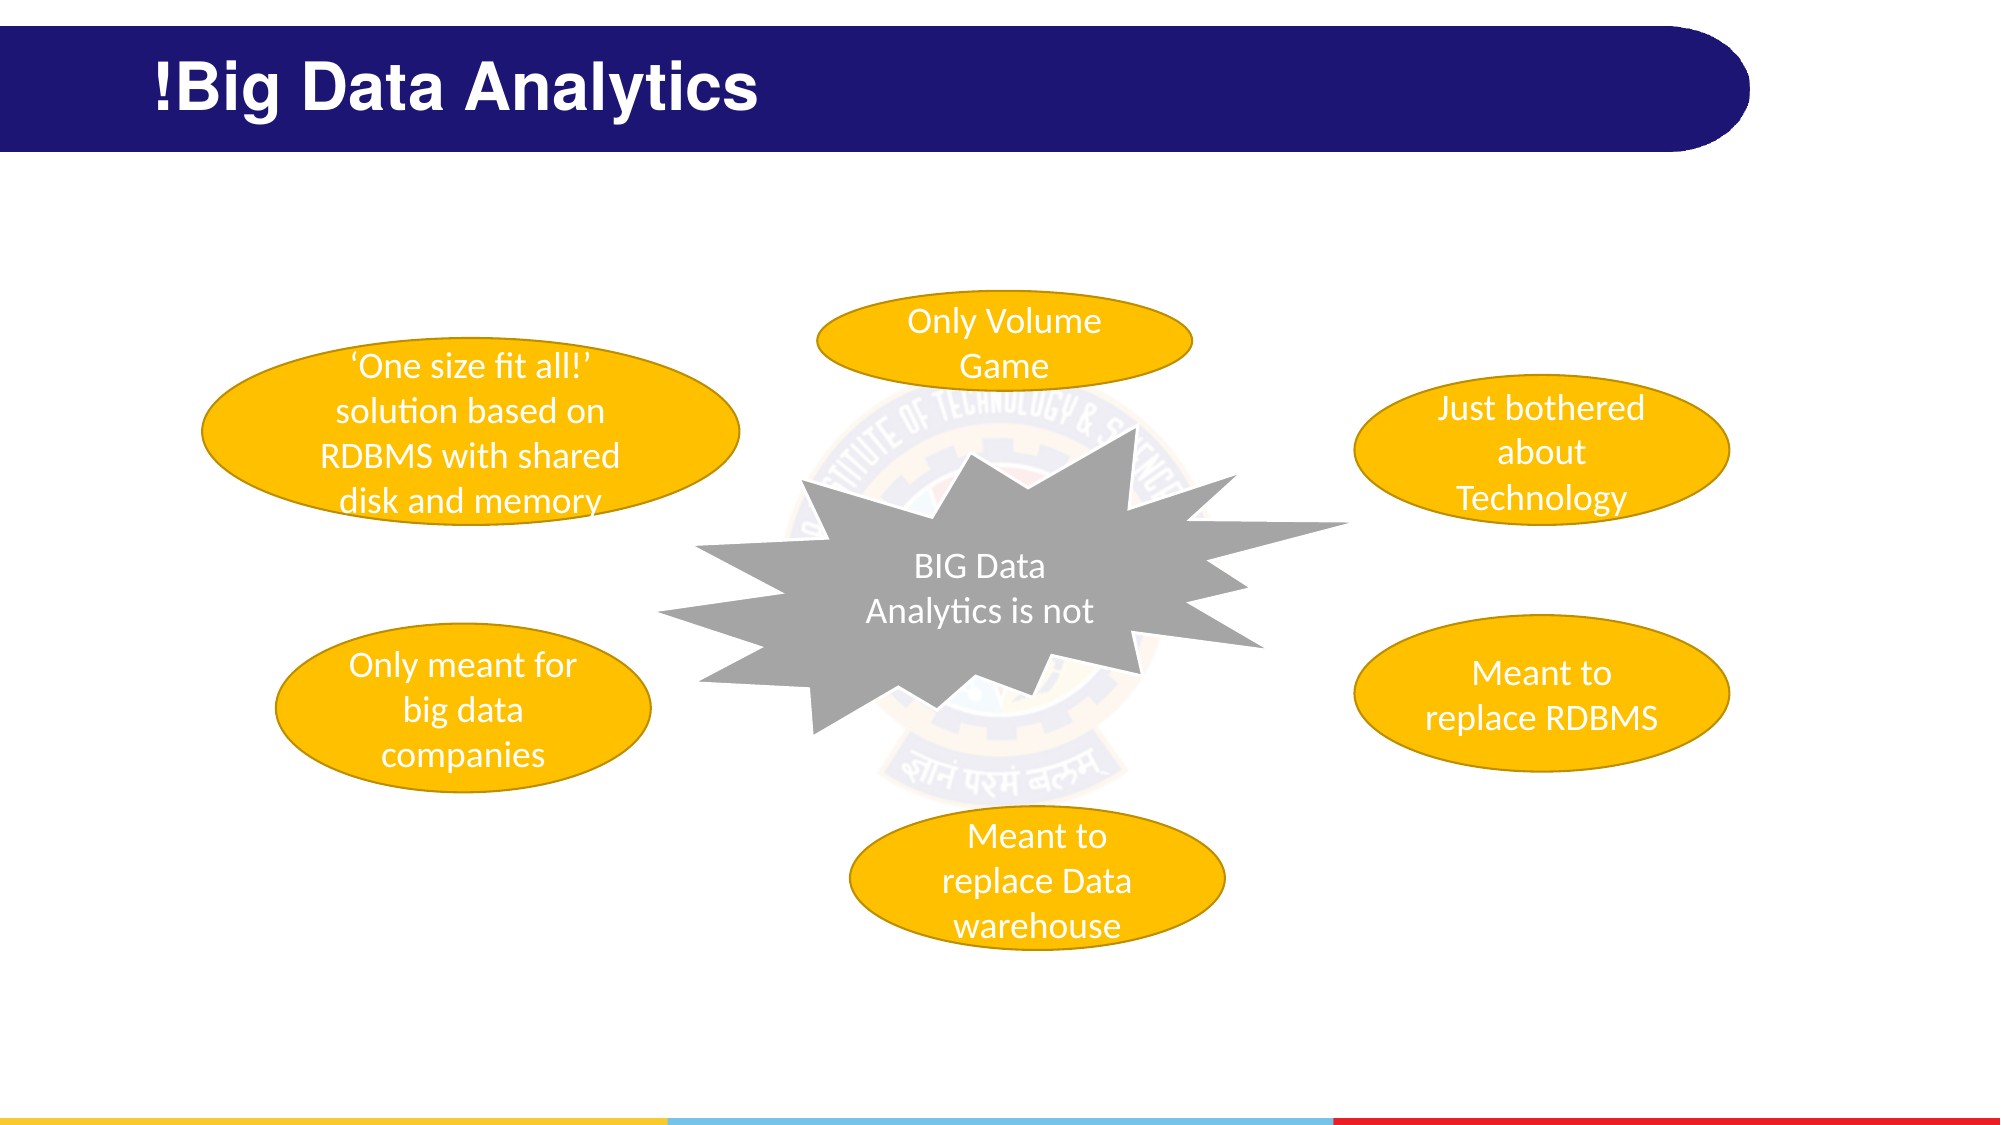

# !Big Data Analytics

Only Volume Game
‘One size fit all!’ solution based on RDBMS with shared disk and memory
Just bothered about Technology
BIG Data Analytics is not
Meant to replace RDBMS
Only meant for big data companies
Meant to replace Data warehouse